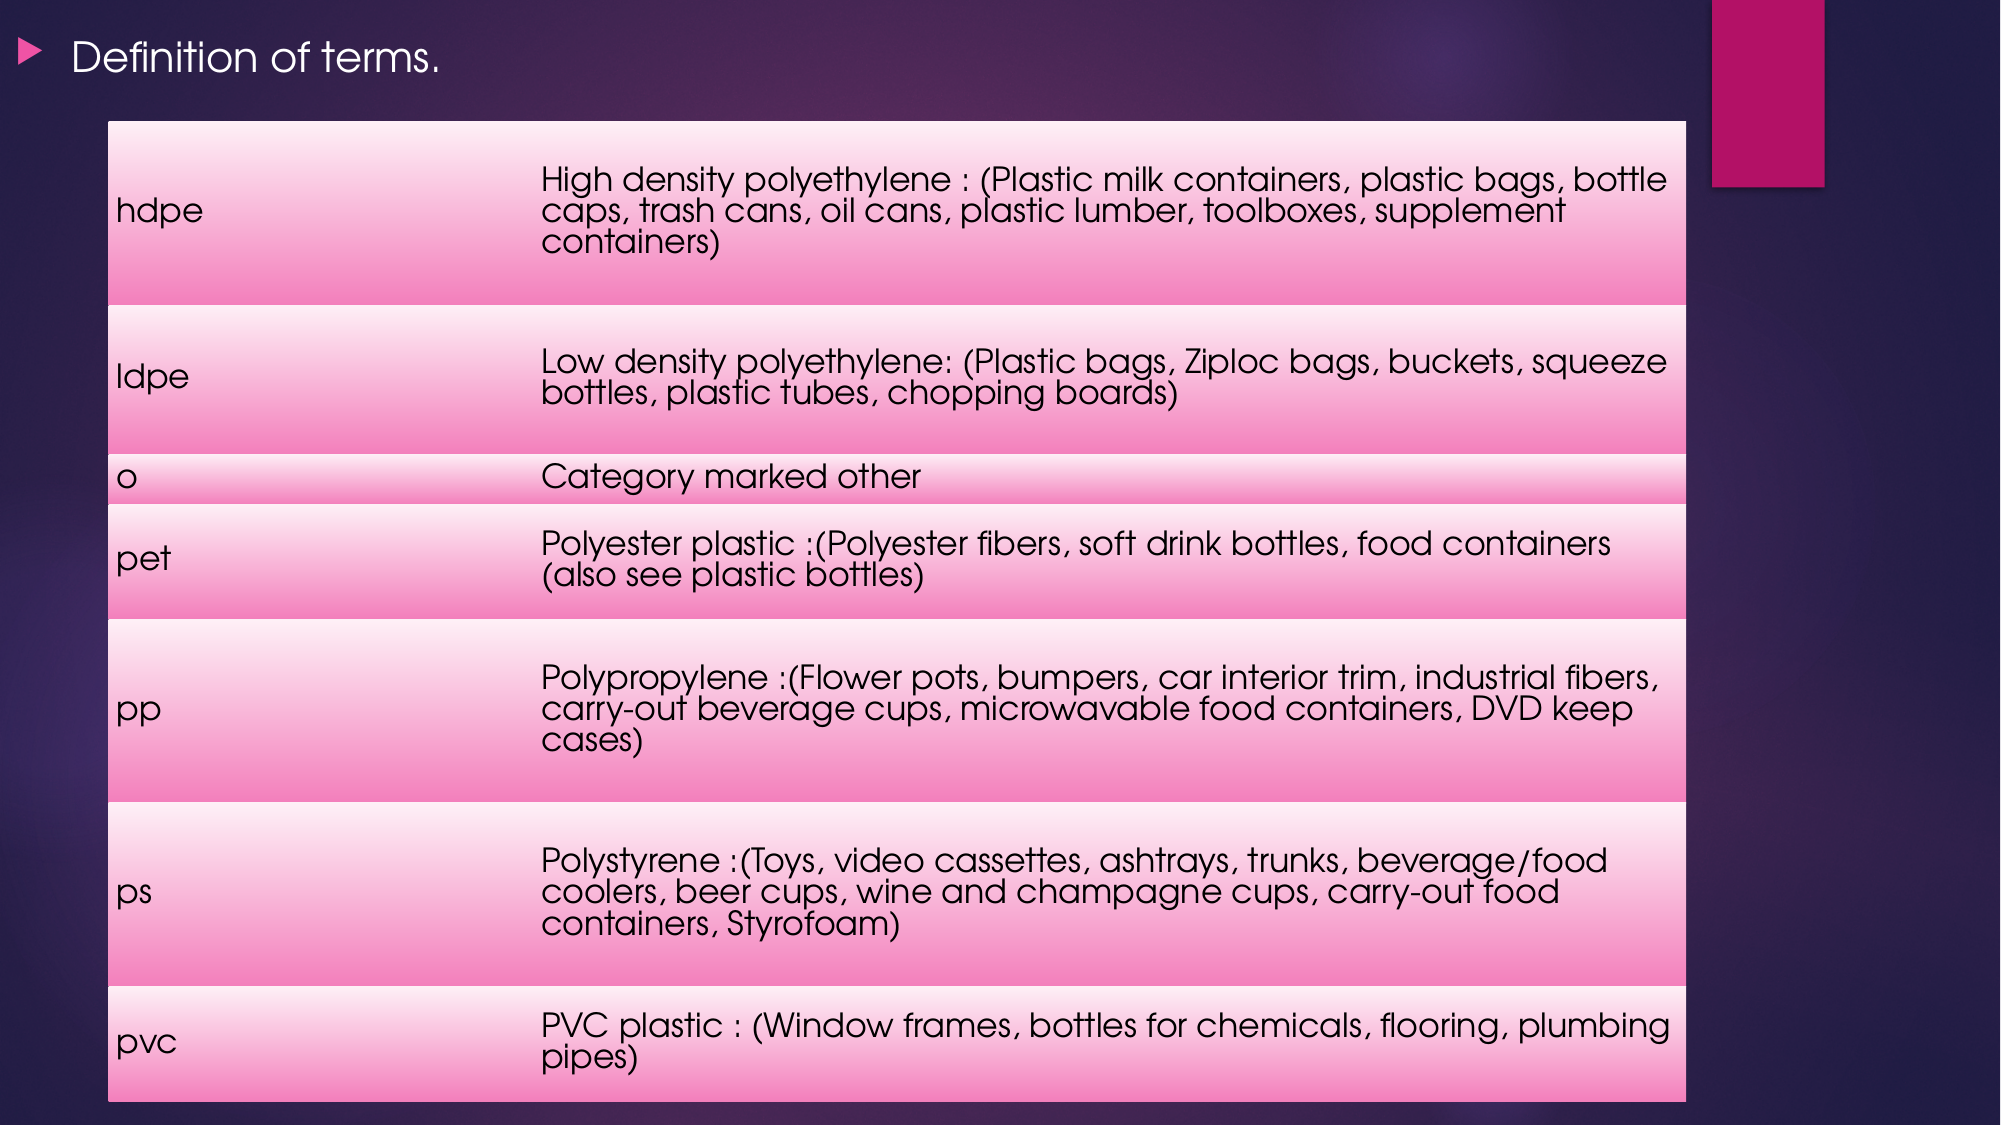

Definition of terms.
| hdpe | High density polyethylene : (Plastic milk containers, plastic bags, bottle caps, trash cans, oil cans, plastic lumber, toolboxes, supplement containers) |
| --- | --- |
| ldpe | Low density polyethylene: (Plastic bags, Ziploc bags, buckets, squeeze bottles, plastic tubes, chopping boards) |
| o | Category marked other |
| pet | Polyester plastic :(Polyester fibers, soft drink bottles, food containers (also see plastic bottles) |
| pp | Polypropylene :(Flower pots, bumpers, car interior trim, industrial fibers, carry-out beverage cups, microwavable food containers, DVD keep cases) |
| ps | Polystyrene :(Toys, video cassettes, ashtrays, trunks, beverage/food coolers, beer cups, wine and champagne cups, carry-out food containers, Styrofoam) |
| pvc | PVC plastic : (Window frames, bottles for chemicals, flooring, plumbing pipes) |